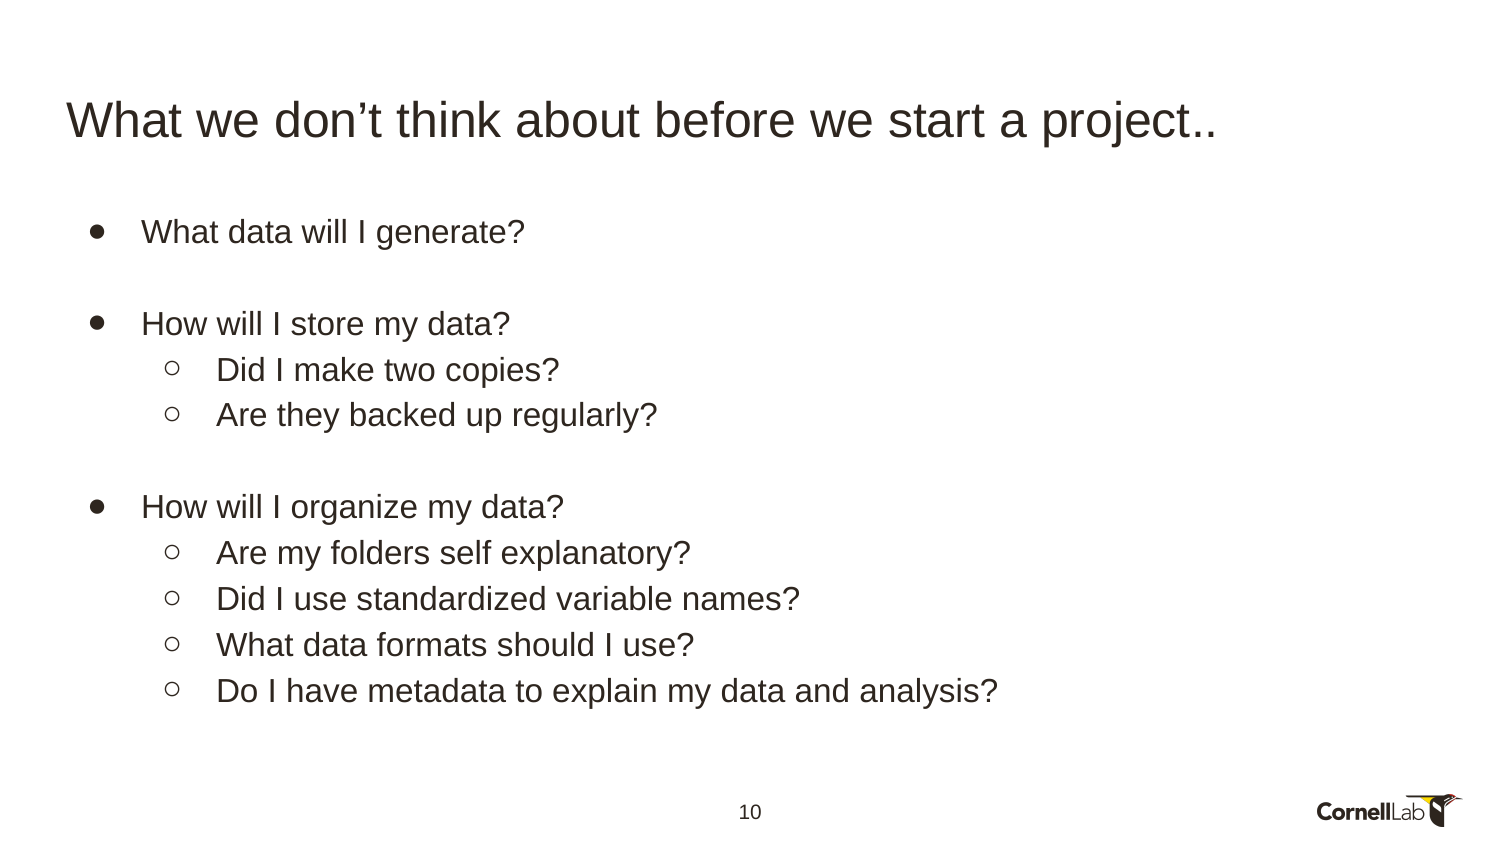

# What we don’t think about before we start a project..
What data will I generate?

How will I store my data?
Did I make two copies?
Are they backed up regularly?

How will I organize my data?
Are my folders self explanatory?
Did I use standardized variable names?
What data formats should I use?
Do I have metadata to explain my data and analysis?

10